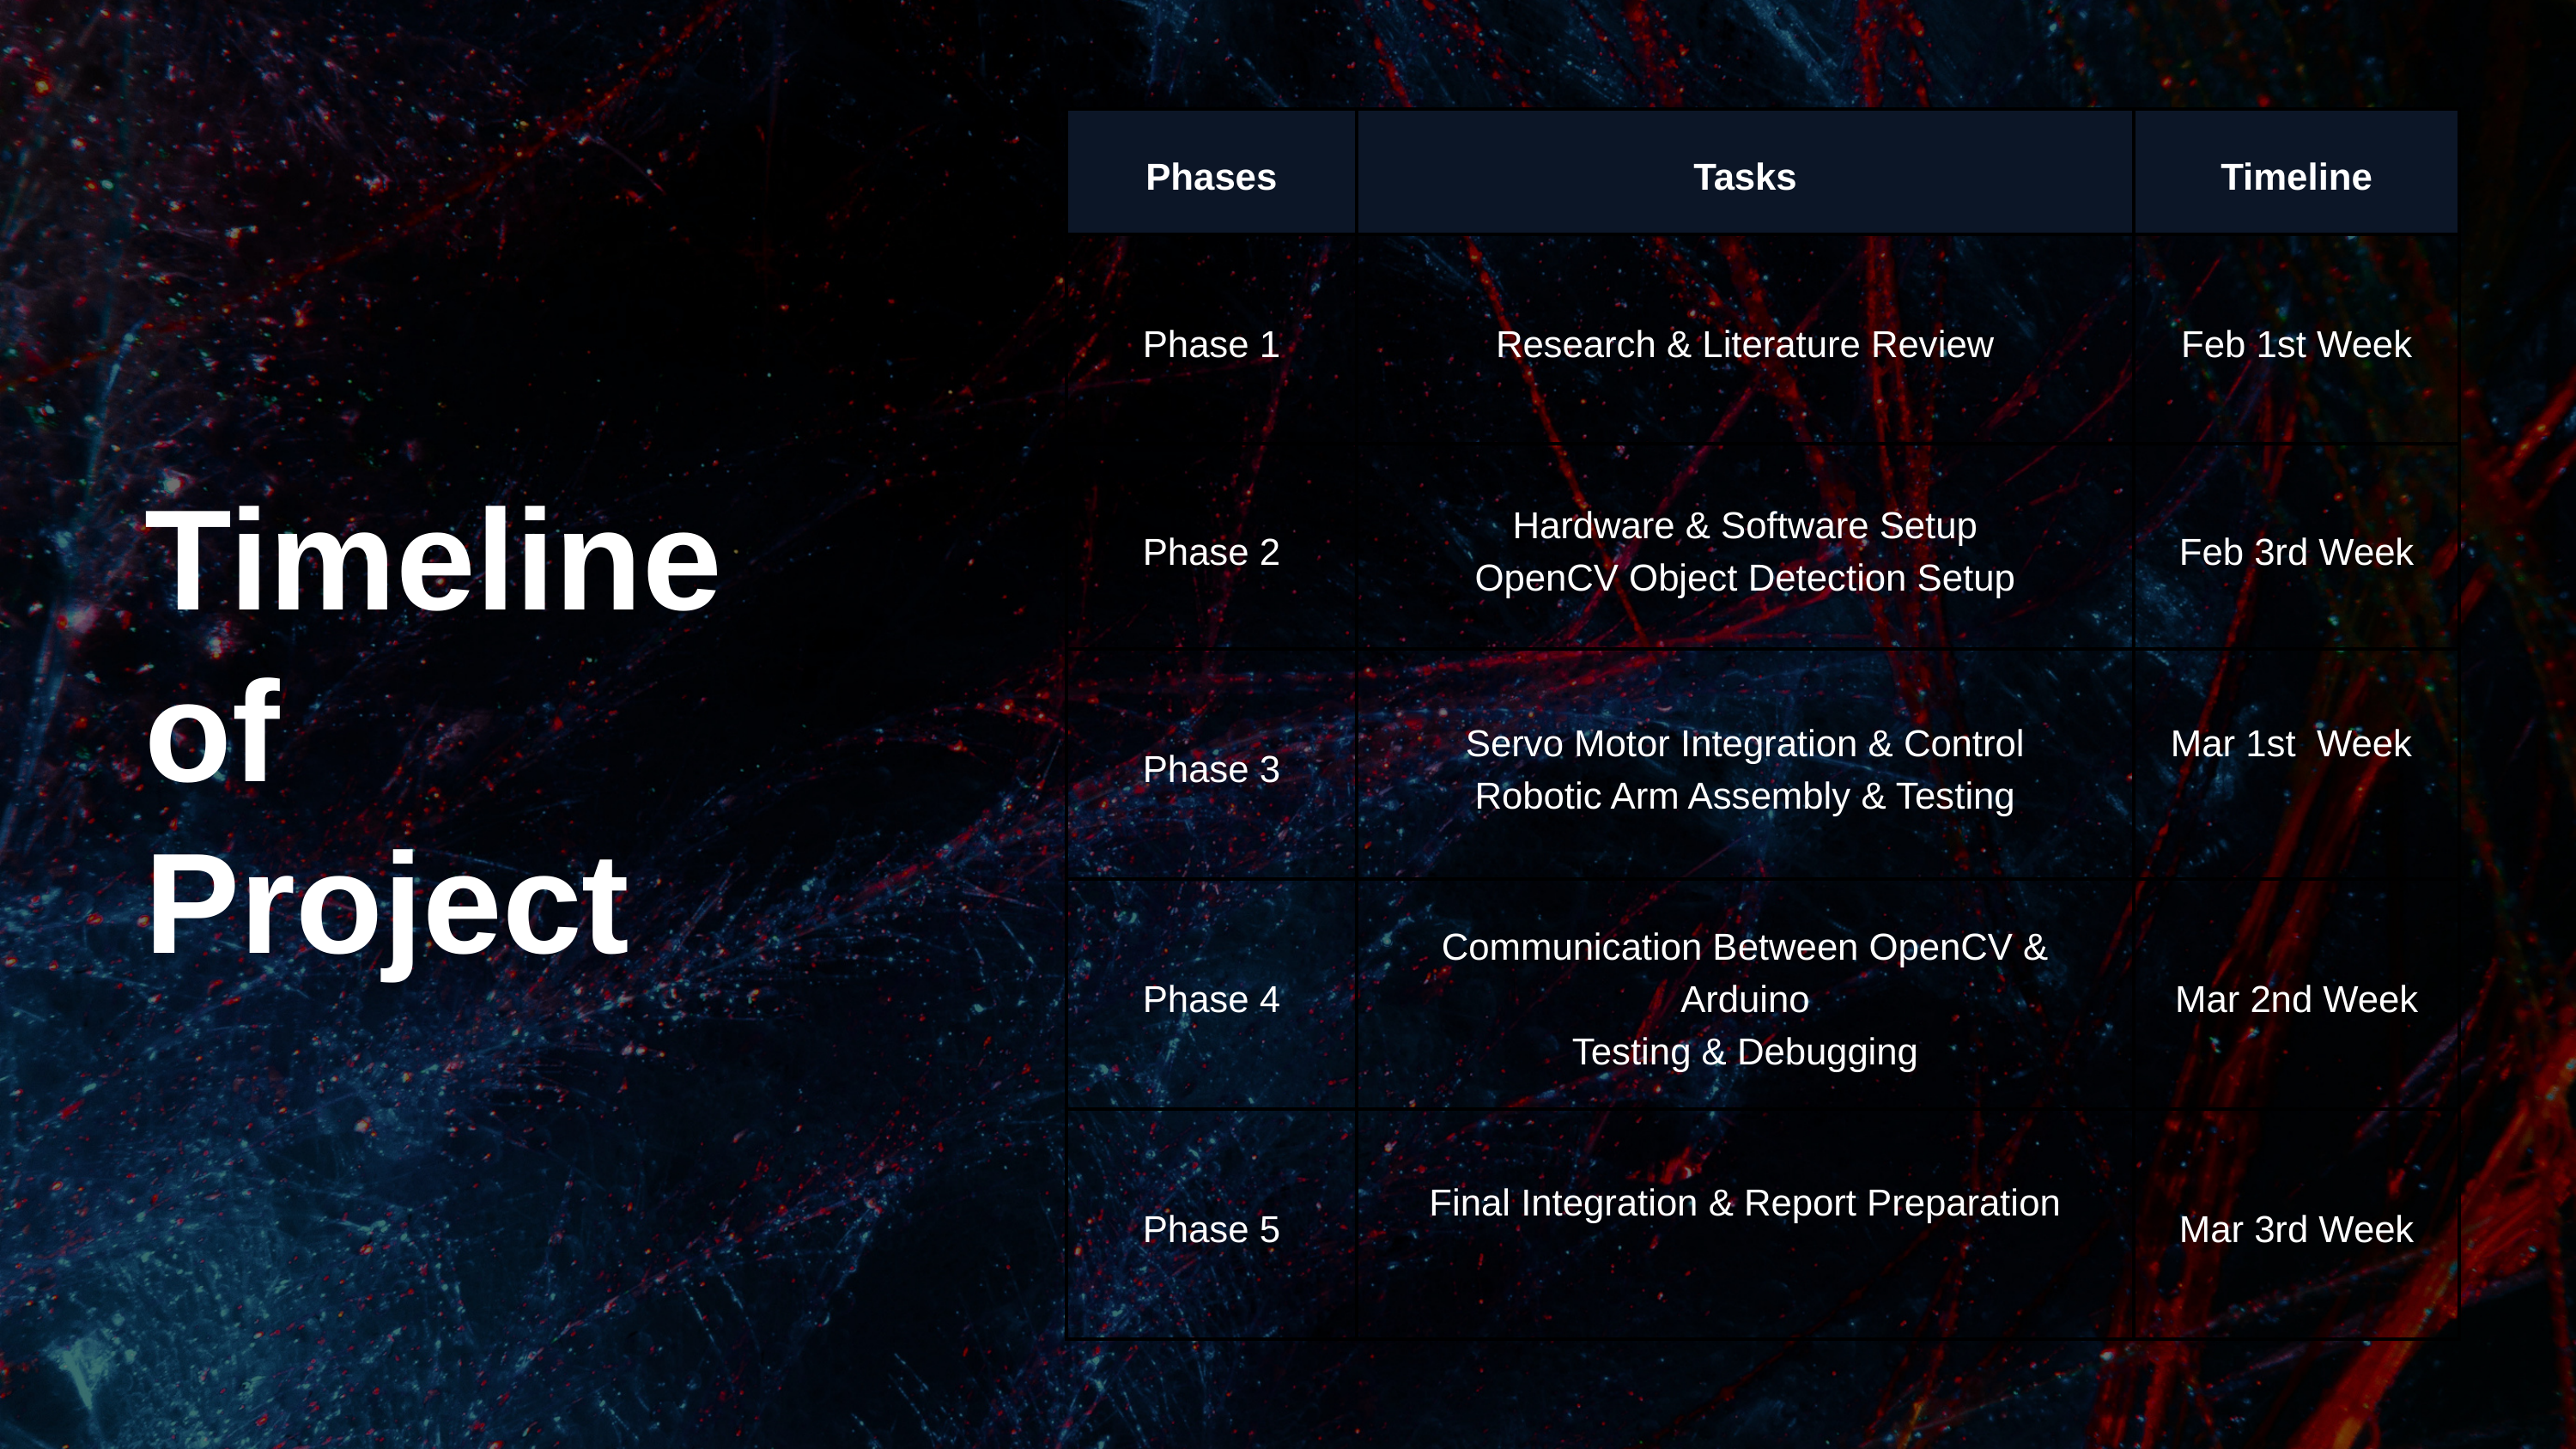

| Phases | Tasks | Timeline |
| --- | --- | --- |
| Phase 1 | Research & Literature Review | Feb 1st Week |
| Phase 2 | Hardware & Software Setup OpenCV Object Detection Setup | Feb 3rd Week |
| Phase 3 | Servo Motor Integration & Control Robotic Arm Assembly & Testing | Mar 1st Week |
| Phase 4 | Communication Between OpenCV & Arduino Testing & Debugging | Mar 2nd Week |
| Phase 5 | Final Integration & Report Preparation | Mar 3rd Week |
Timeline of Project